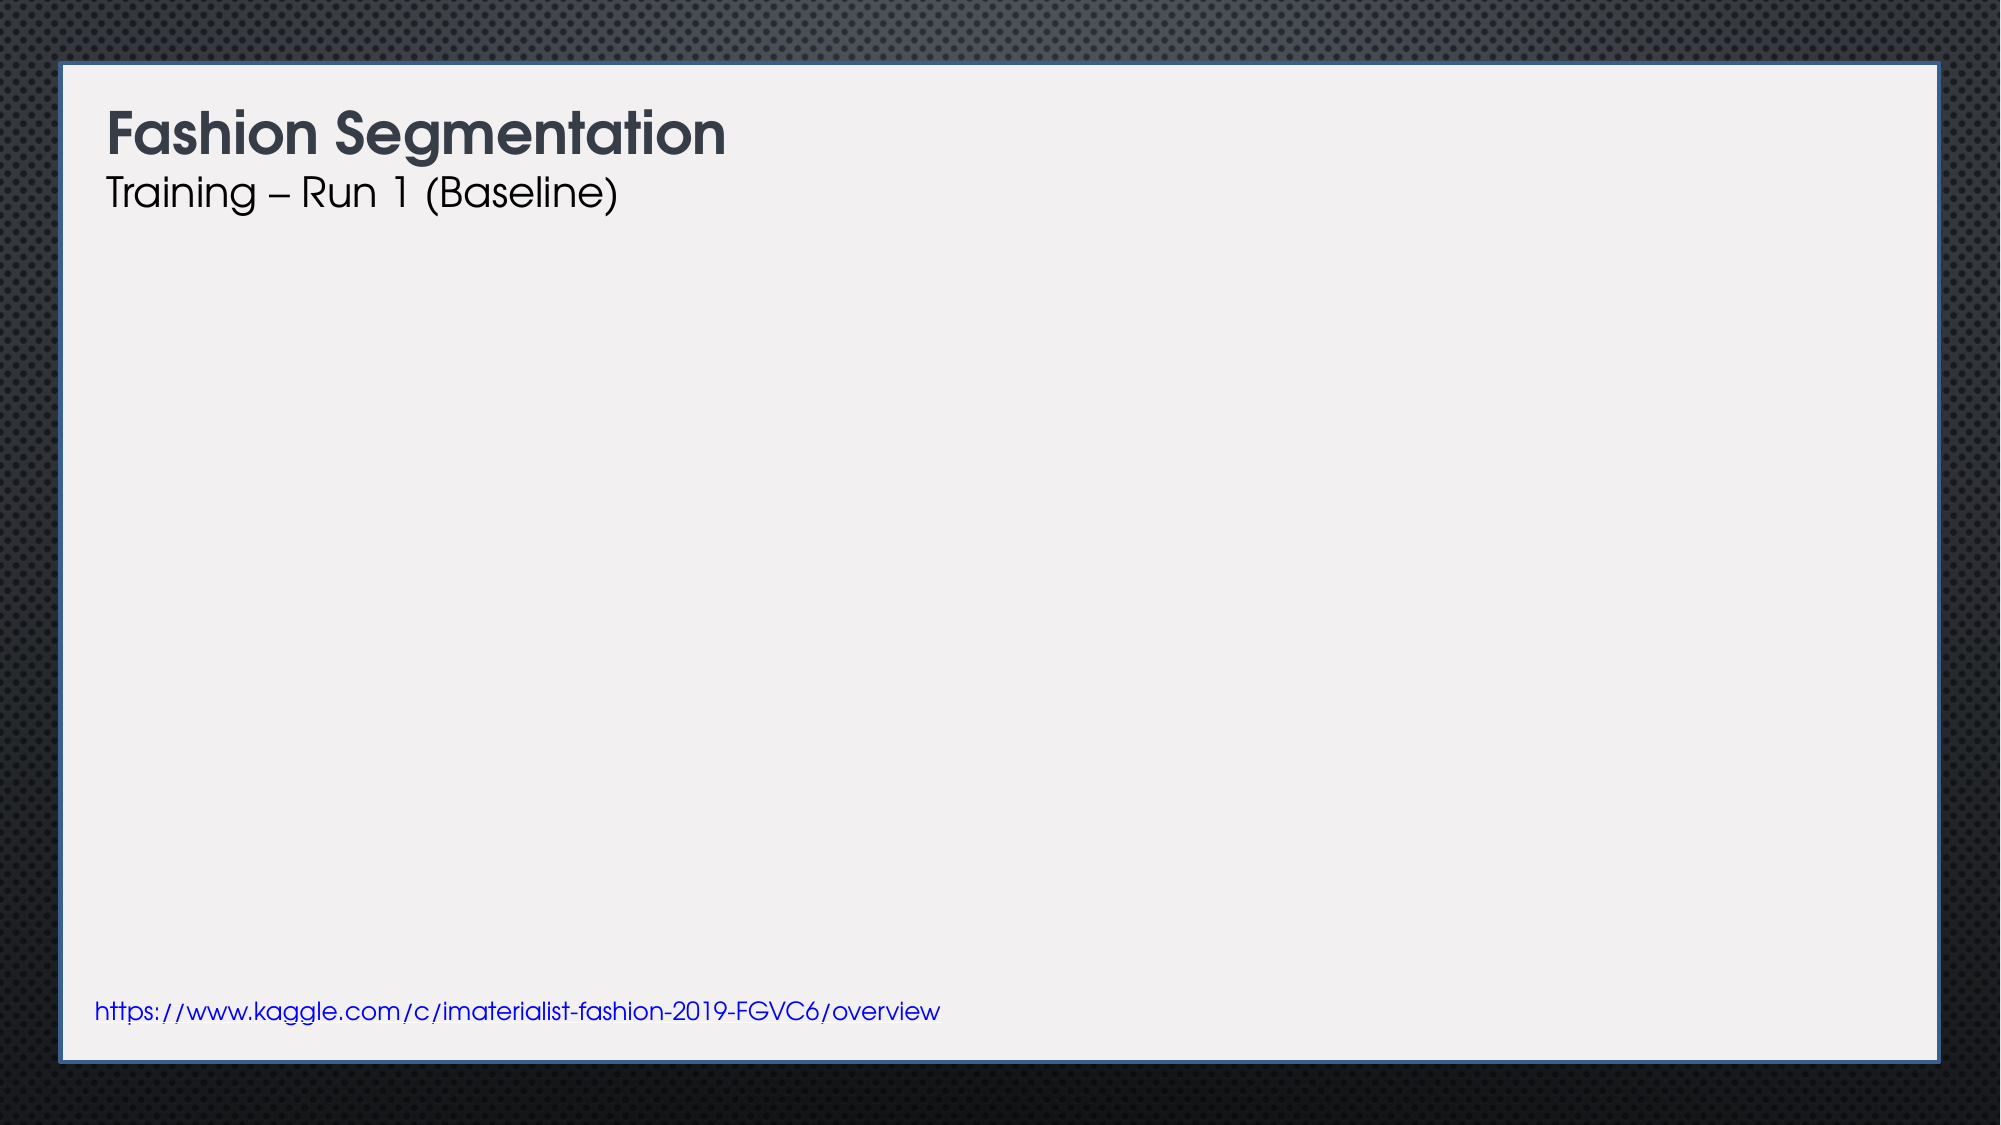

Fashion Segmentation
Training – Run 1 (Baseline)
https://www.kaggle.com/c/imaterialist-fashion-2019-FGVC6/overview